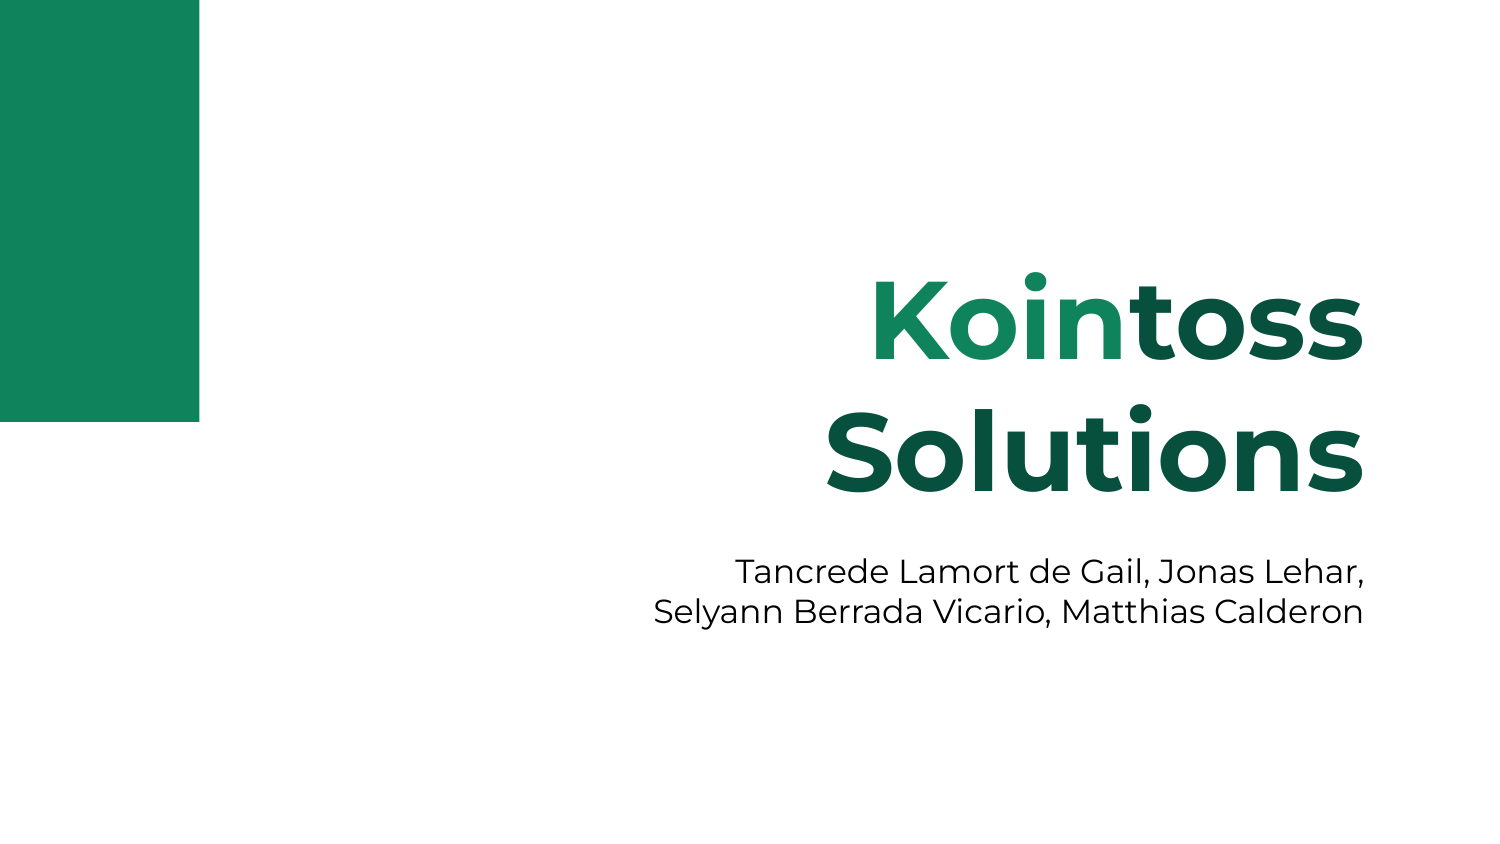

# Kointoss
Solutions
Tancrede Lamort de Gail, Jonas Lehar,
Selyann Berrada Vicario, Matthias Calderon